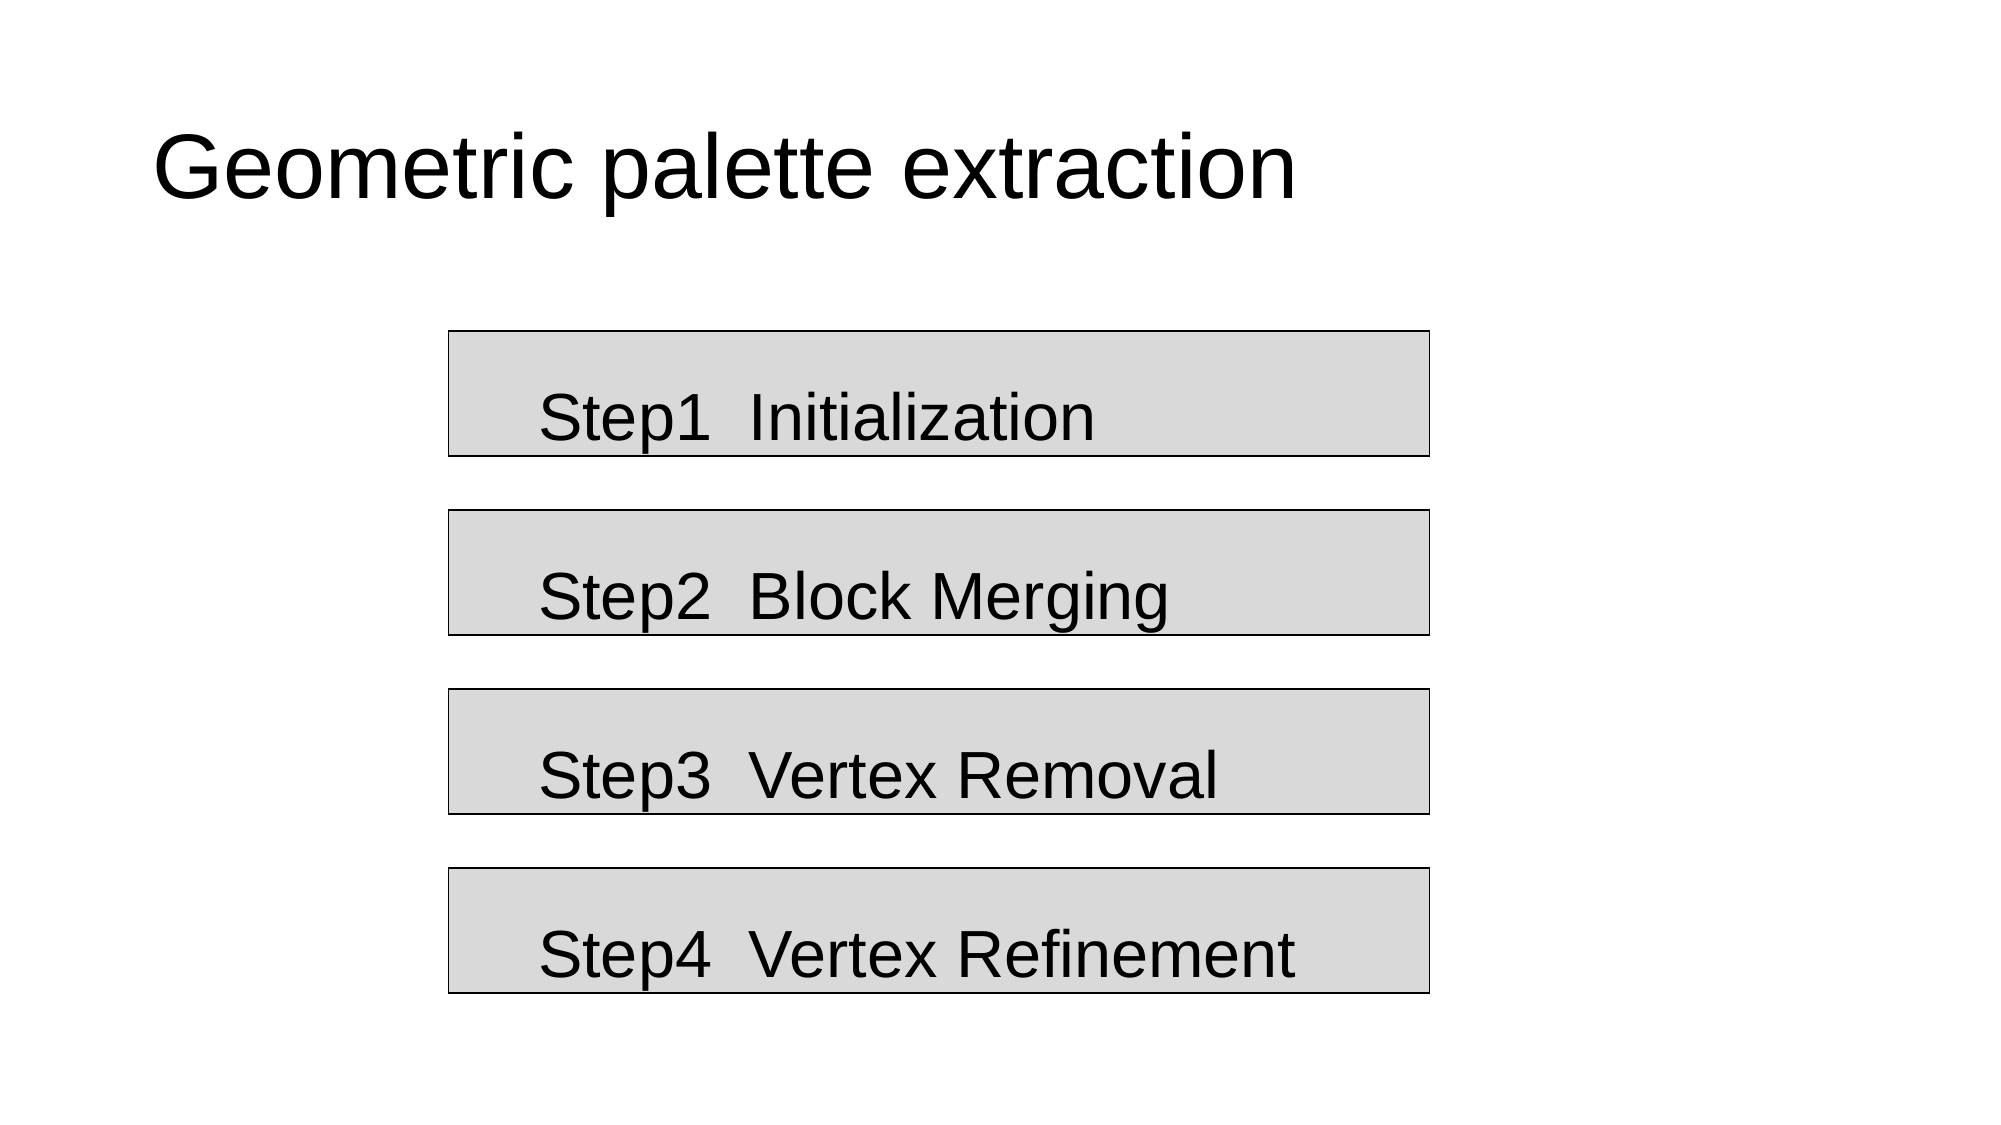

# Geometric palette extraction
Step1  Initialization
Step2  Block Merging
Step3  Vertex Removal
Step4  Vertex Refinement